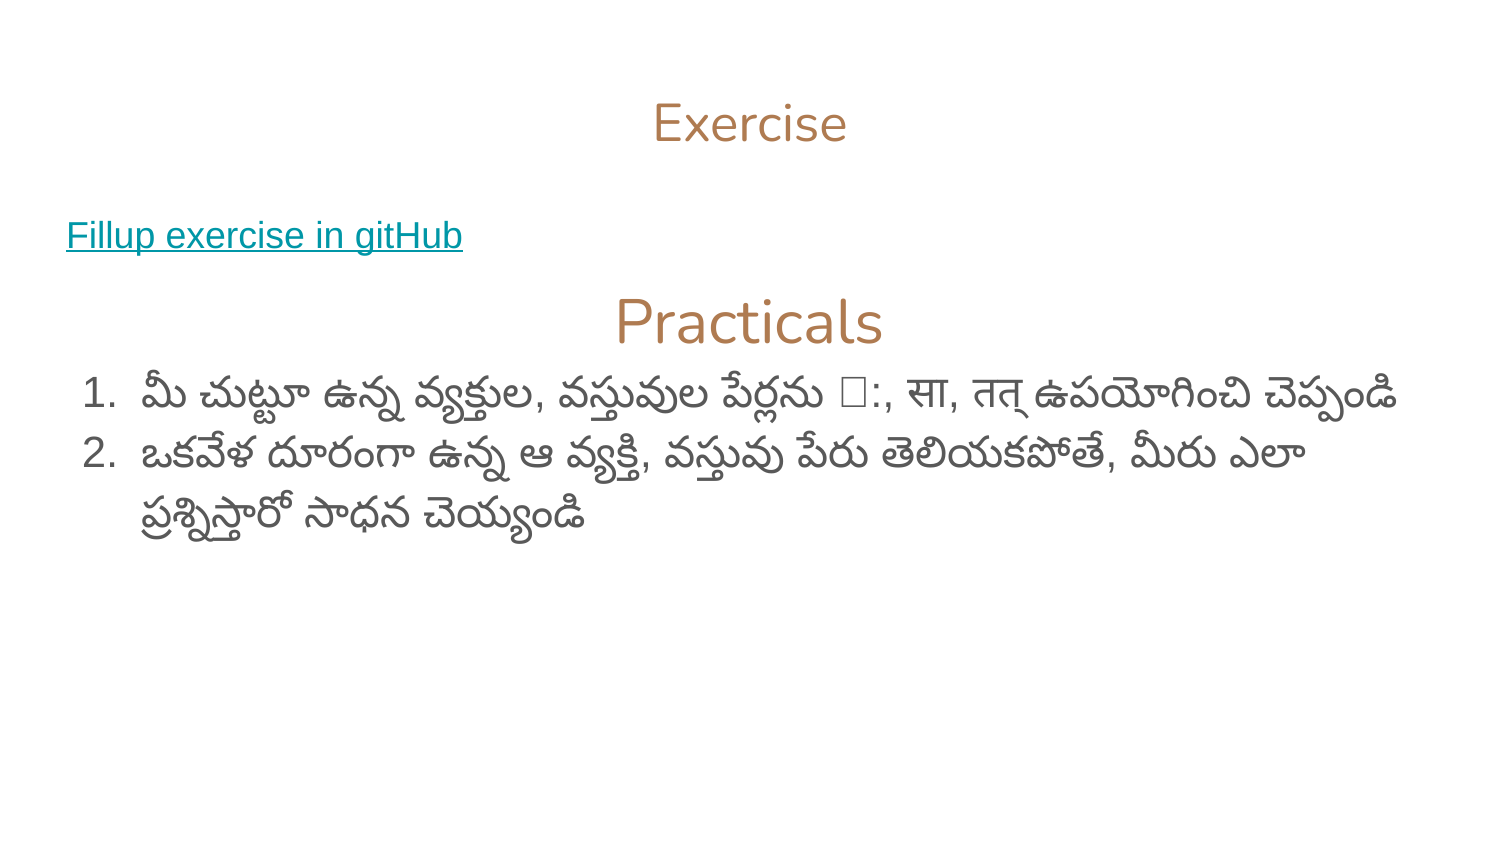

# Exercise

Fillup exercise in gitHub
Practicals
మీ చుట్టూ ఉన్న వ్యక్తుల, వస్తువుల పేర్లను स:, सा, तत् ఉపయోగించి చెప్పండి
ఒకవేళ దూరంగా ఉన్న ఆ వ్యక్తి, వస్తువు పేరు తెలియకపోతే, మీరు ఎలా ప్రశ్నిస్తారో సాధన చెయ్యండి